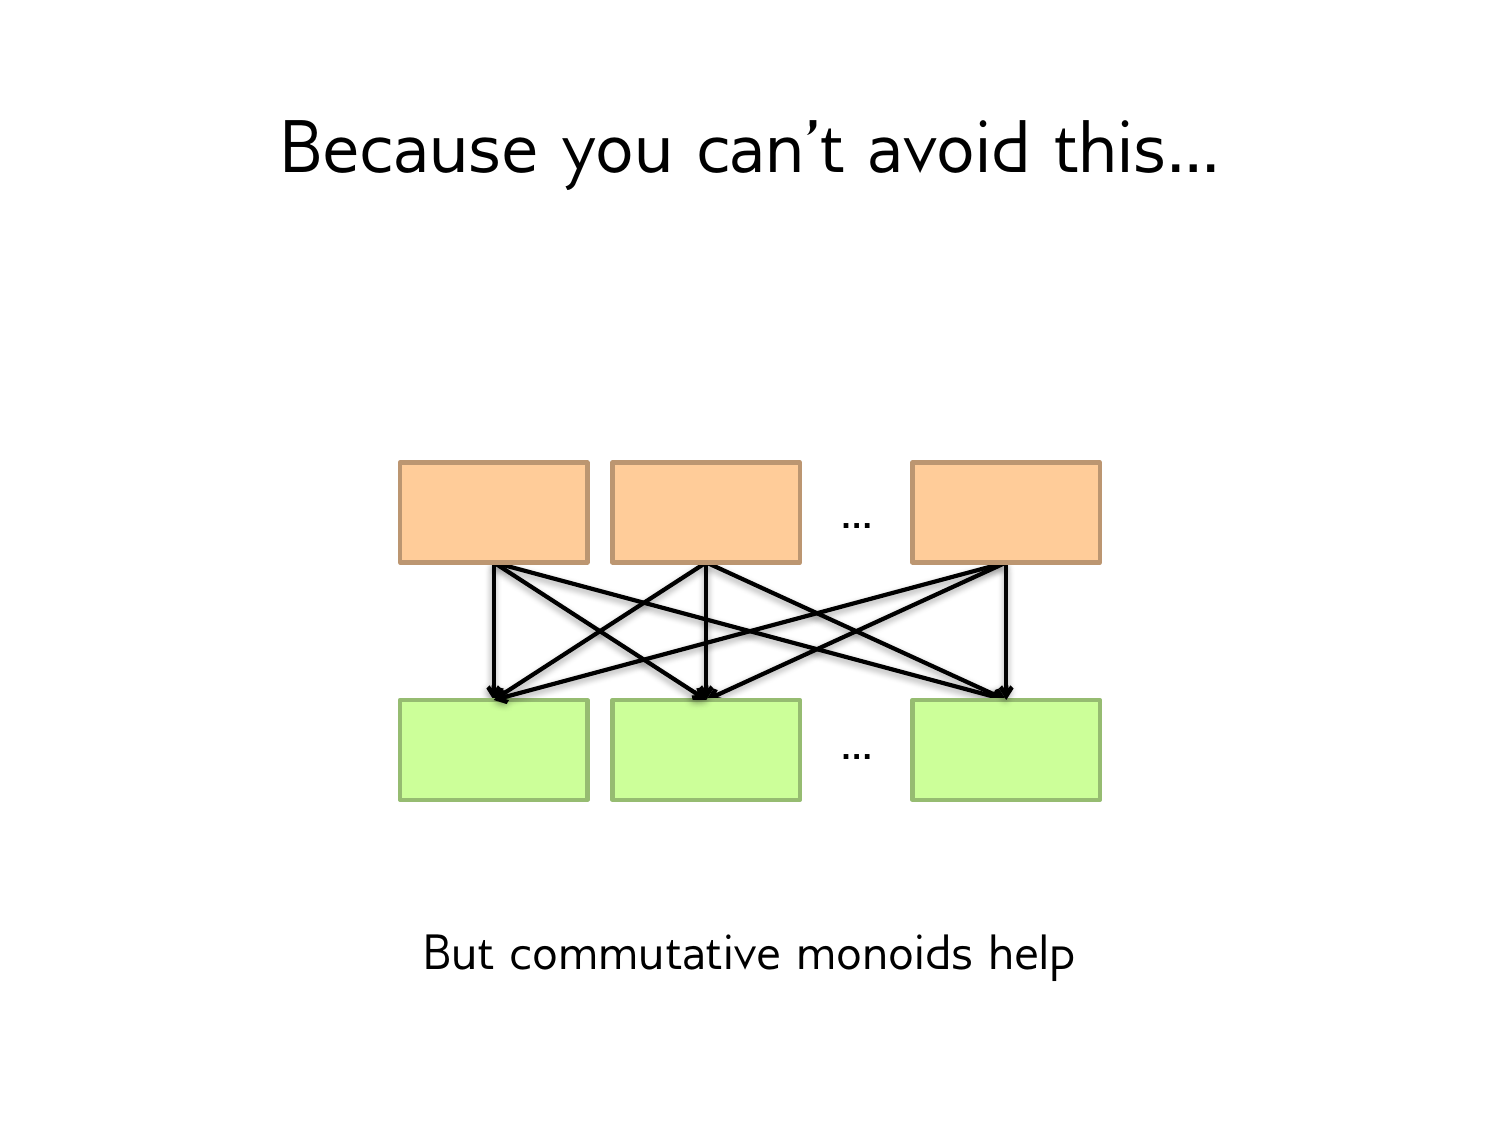

Because you can’t avoid this…

…

…
But commutative monoids help